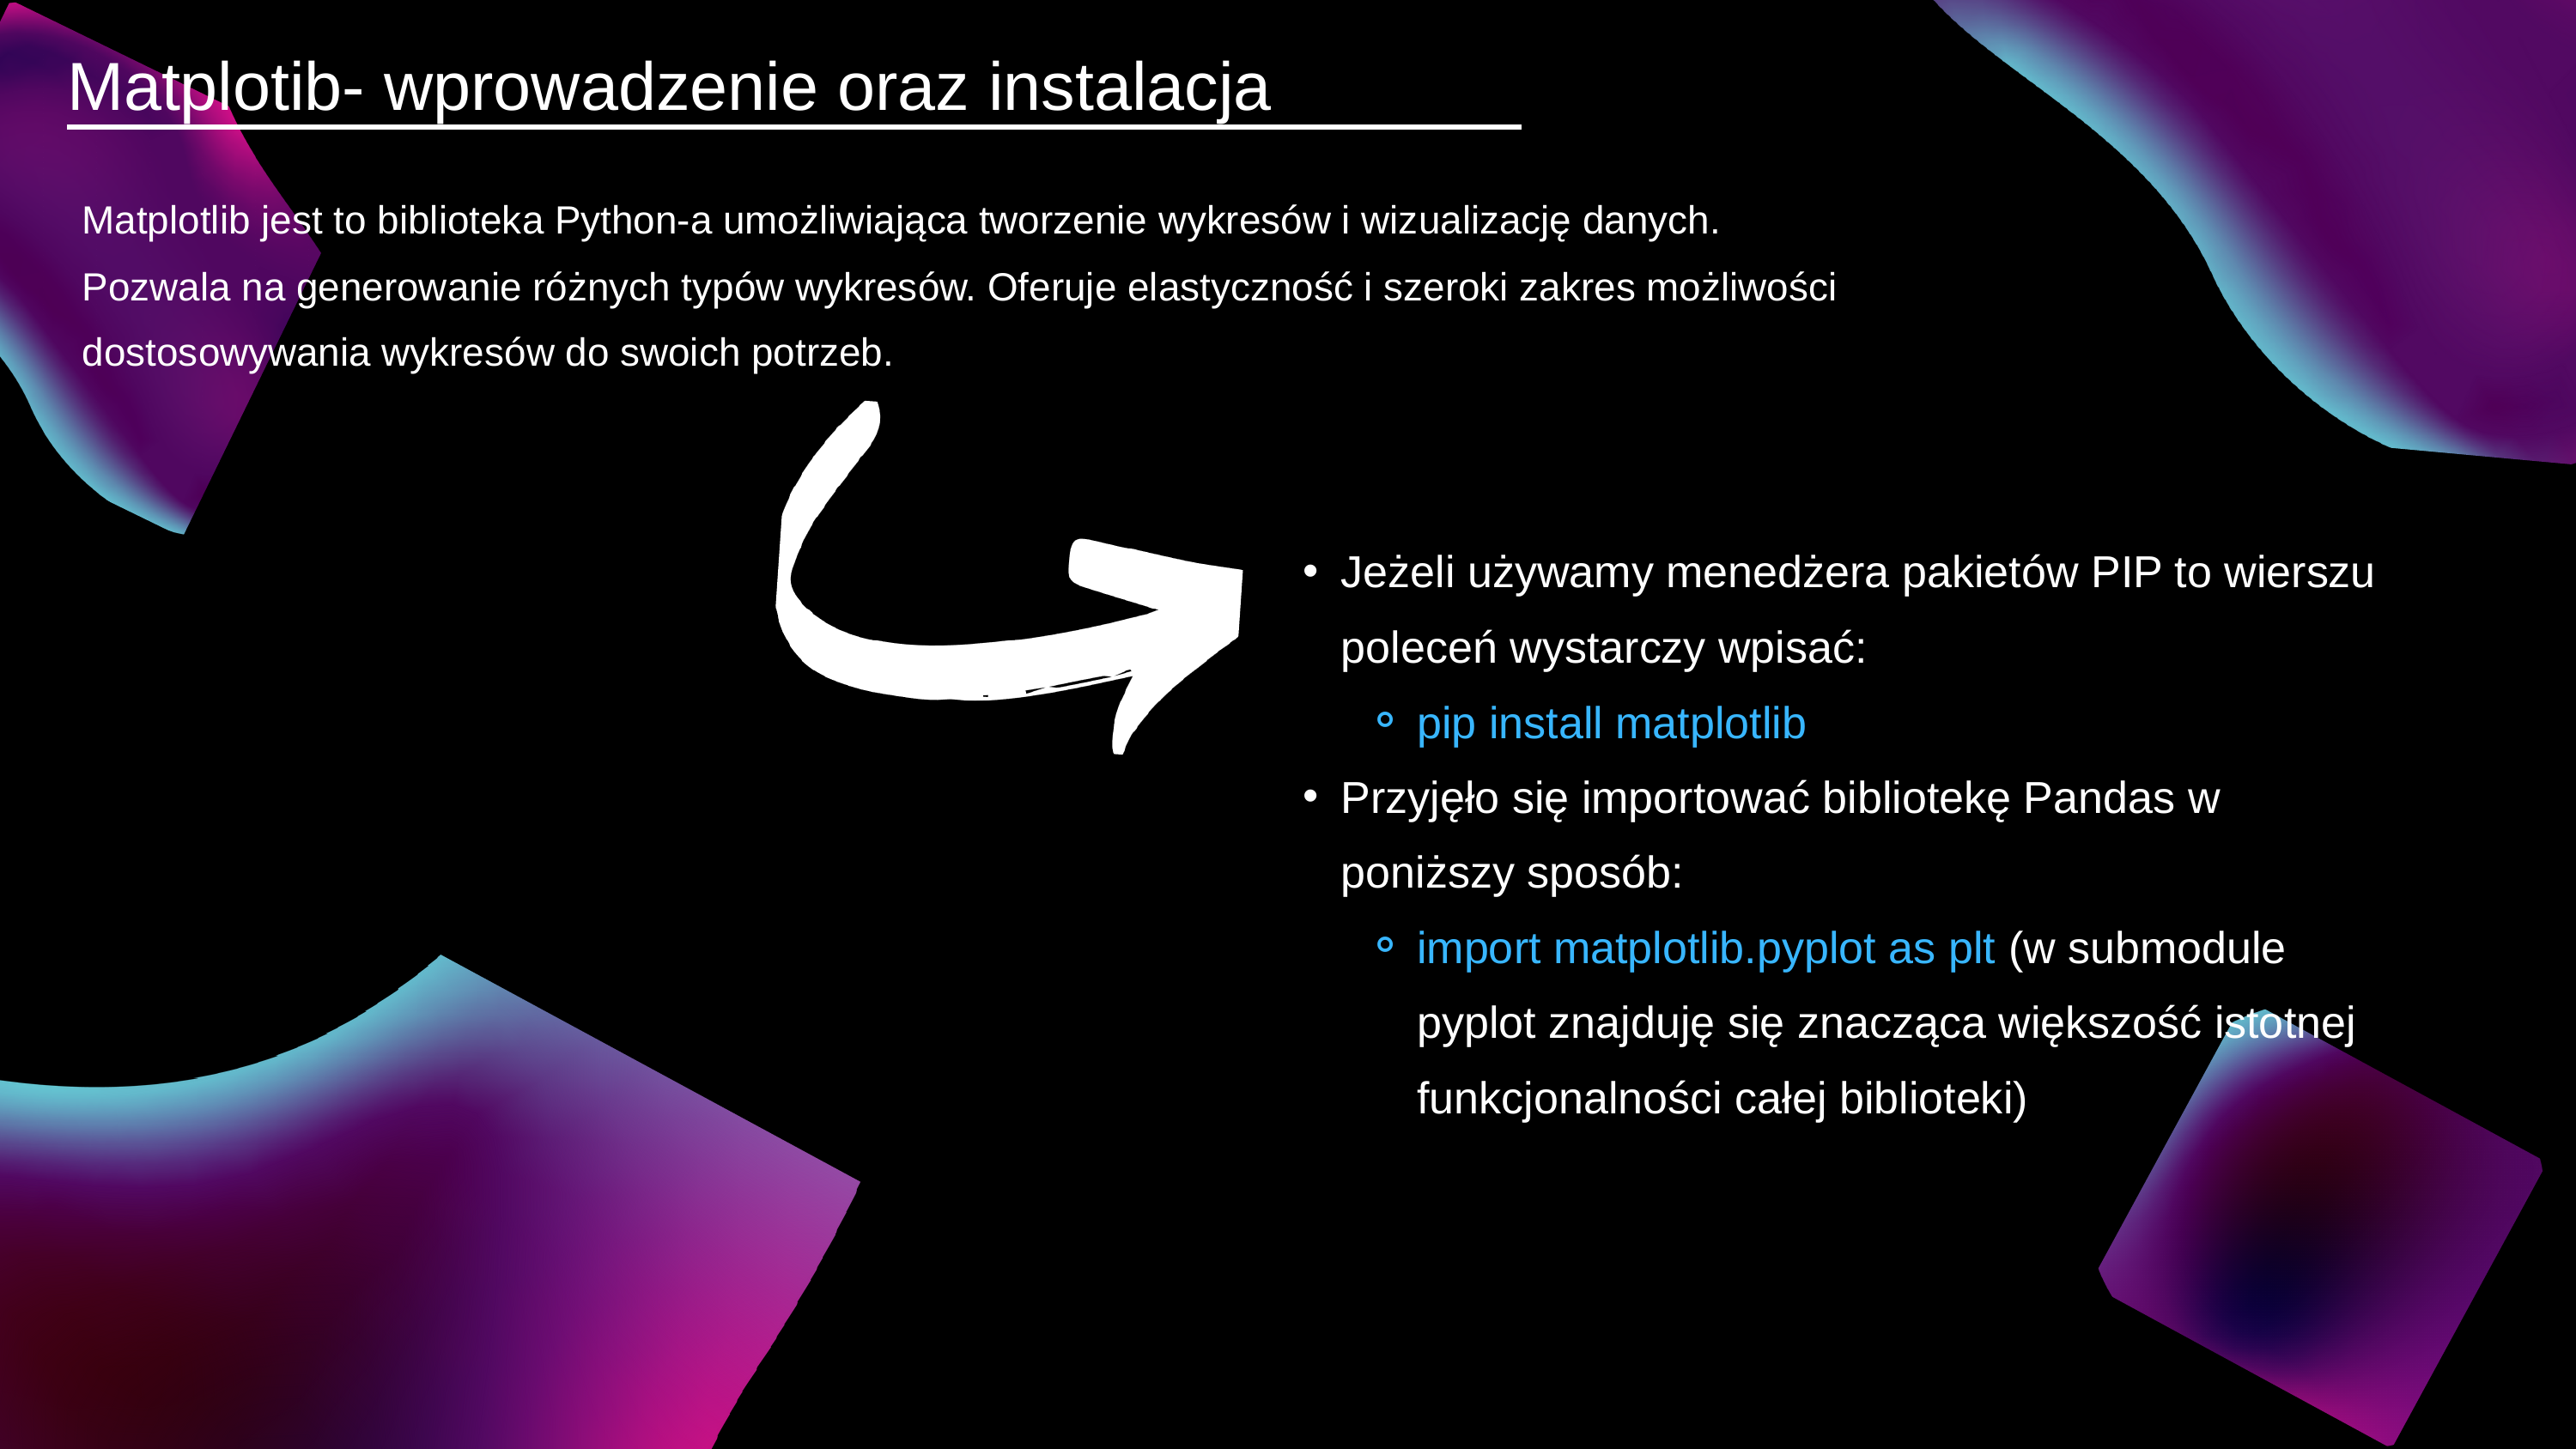

Matplotib- wprowadzenie oraz instalacja

Matplotlib jest to biblioteka Python-a umożliwiająca tworzenie wykresów i wizualizację danych. Pozwala na generowanie różnych typów wykresów. Oferuje elastyczność i szeroki zakres możliwości dostosowywania wykresów do swoich potrzeb.

Jeżeli używamy menedżera pakietów PIP to wierszu poleceń wystarczy wpisać:
pip install matplotlib
Przyjęło się importować bibliotekę Pandas w poniższy sposób:
import matplotlib.pyplot as plt (w submodule pyplot znajduję się znacząca większość istotnej funkcjonalności całej biblioteki)